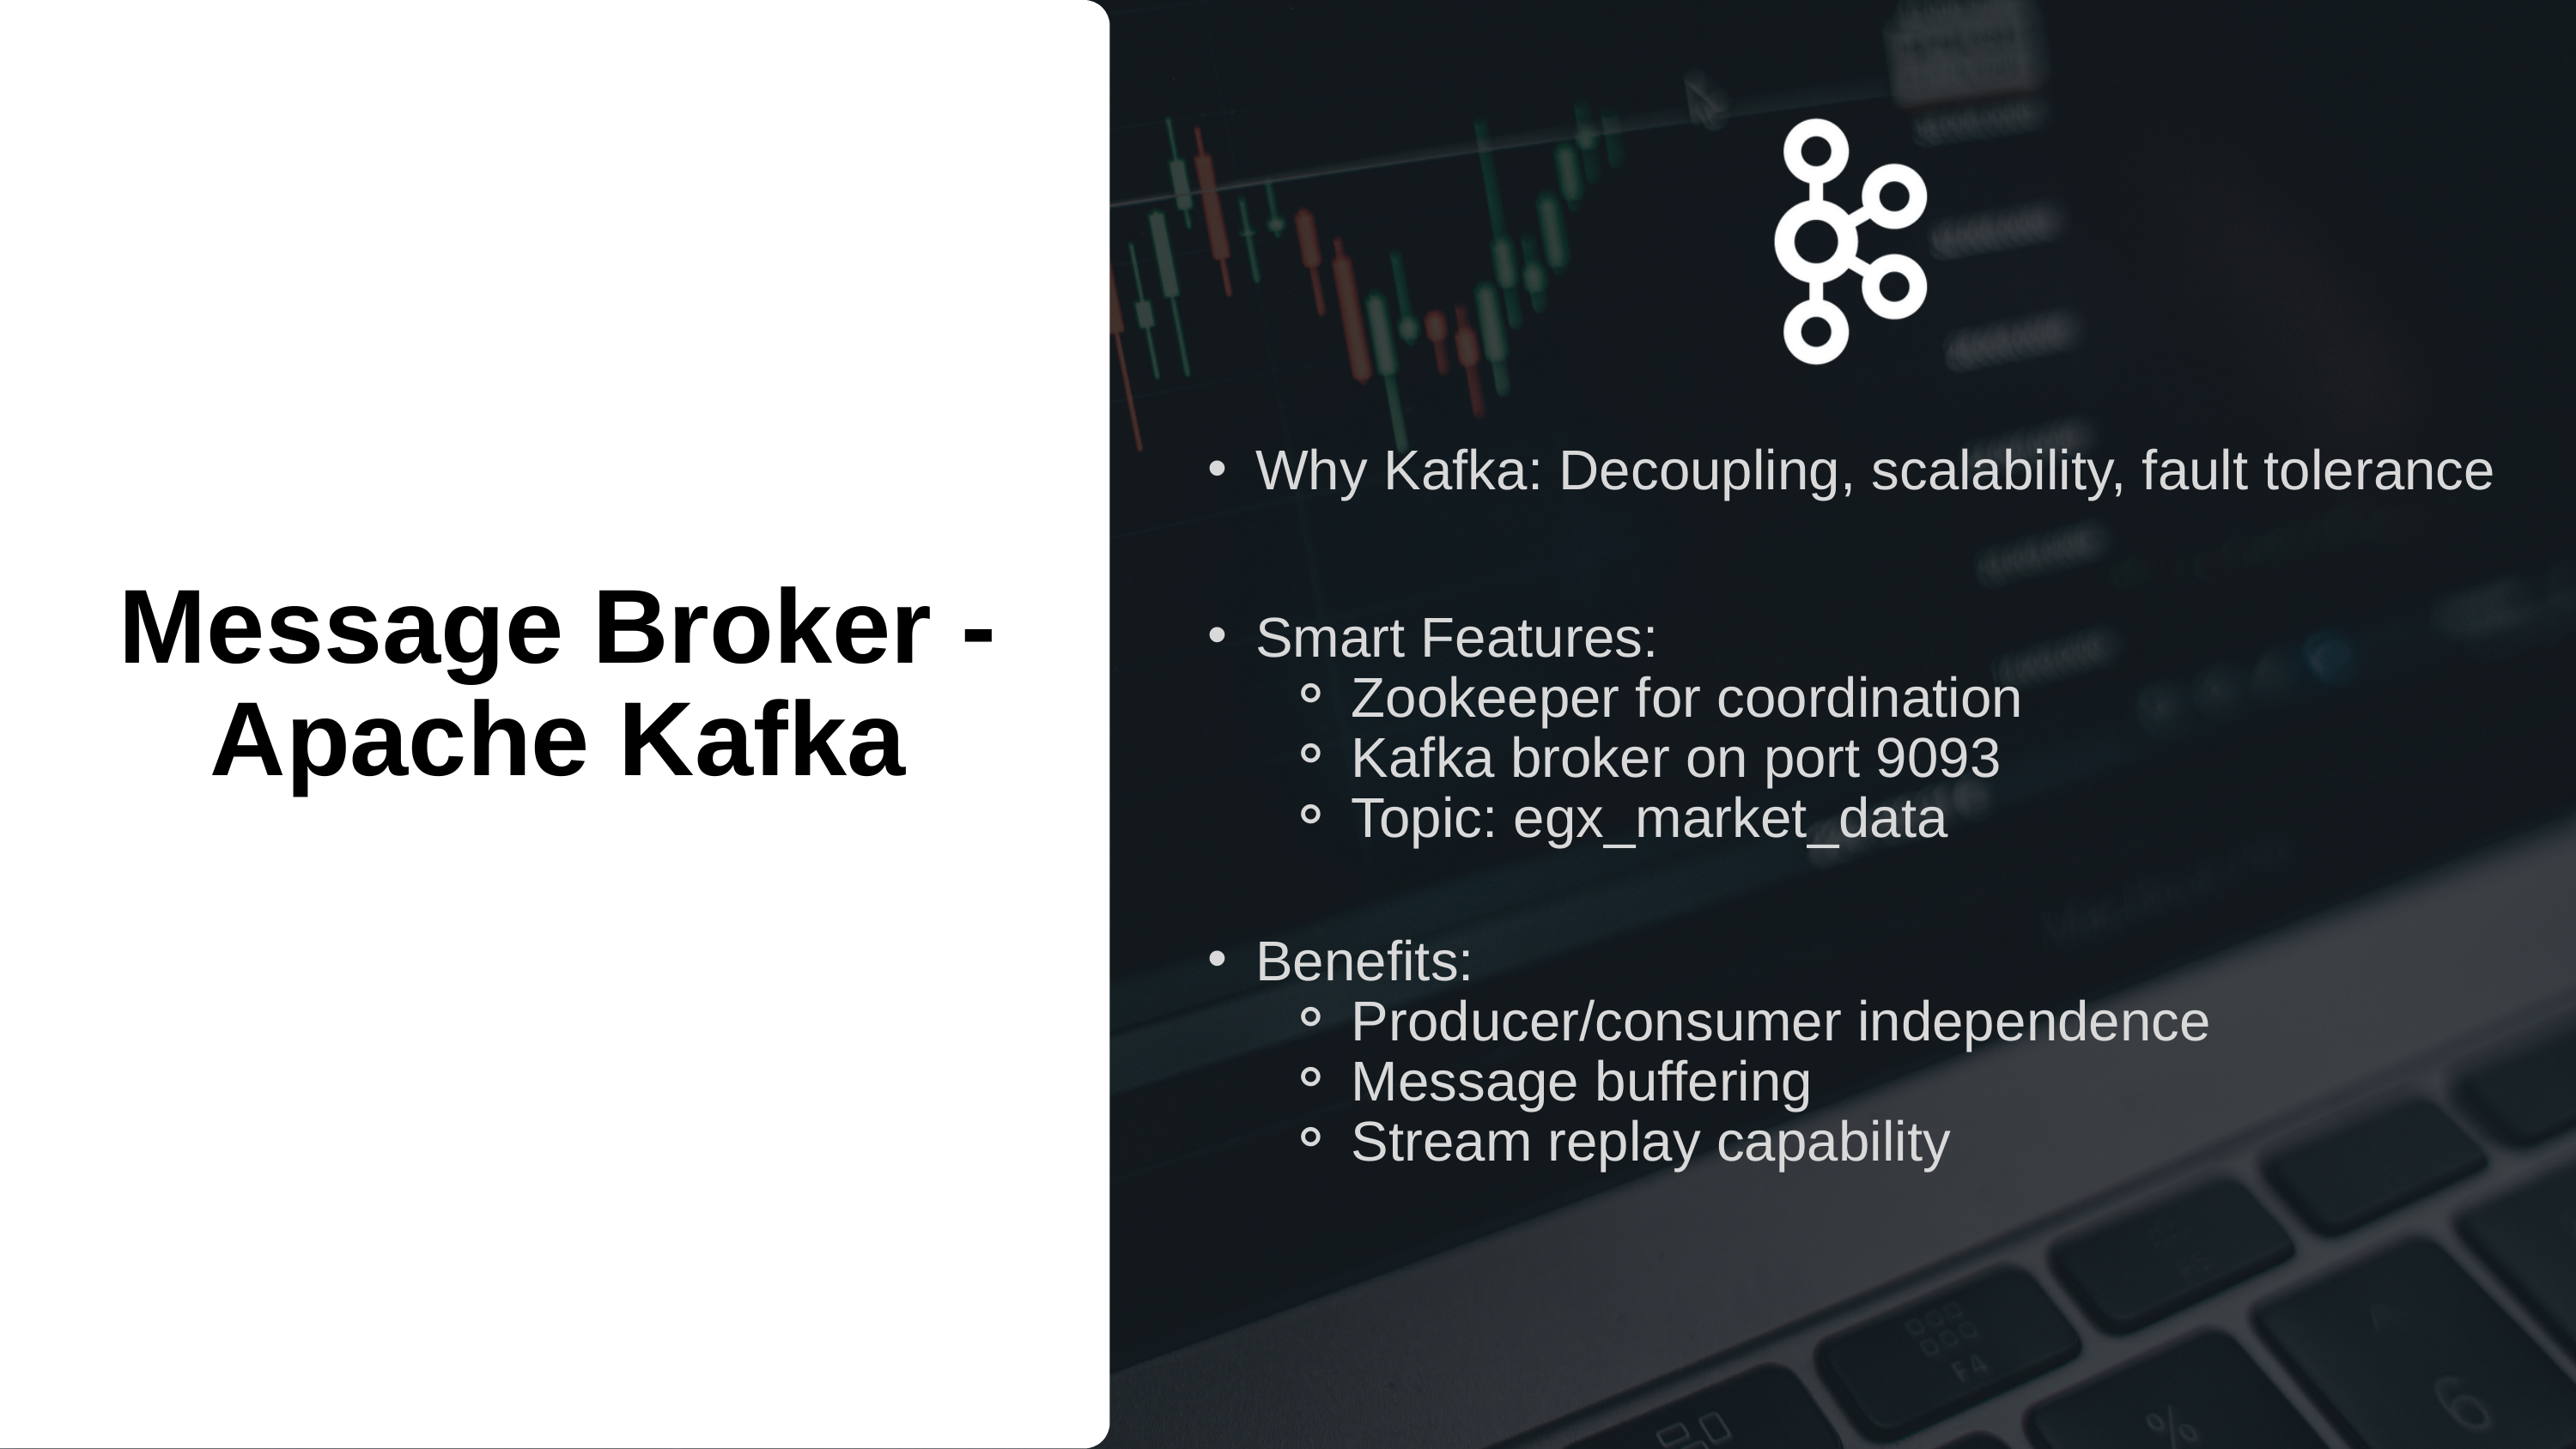

Why Kafka: Decoupling, scalability, fault tolerance

Message Broker - Apache Kafka
Smart Features:
Zookeeper for coordination
Kafka broker on port 9093
Topic: egx_market_data
Benefits:
Producer/consumer independence
Message buffering
Stream replay capability